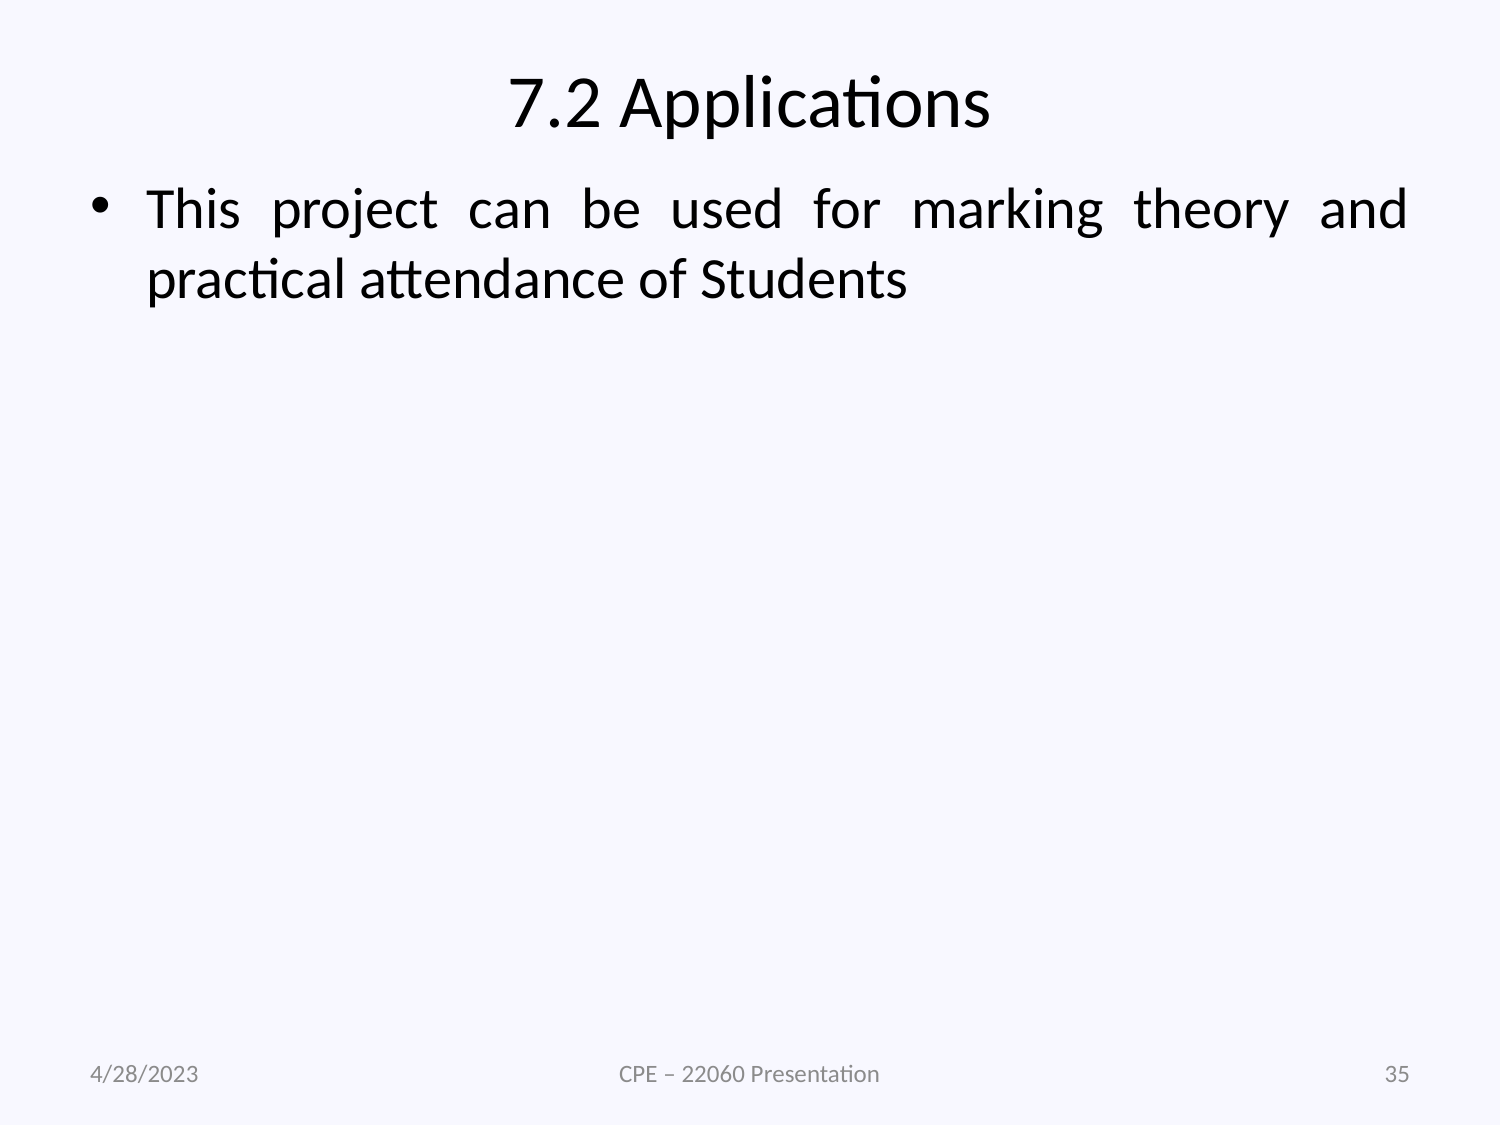

# 7.2 Applications
This project can be used for marking theory and practical attendance of Students
4/28/2023
CPE – 22060 Presentation
35